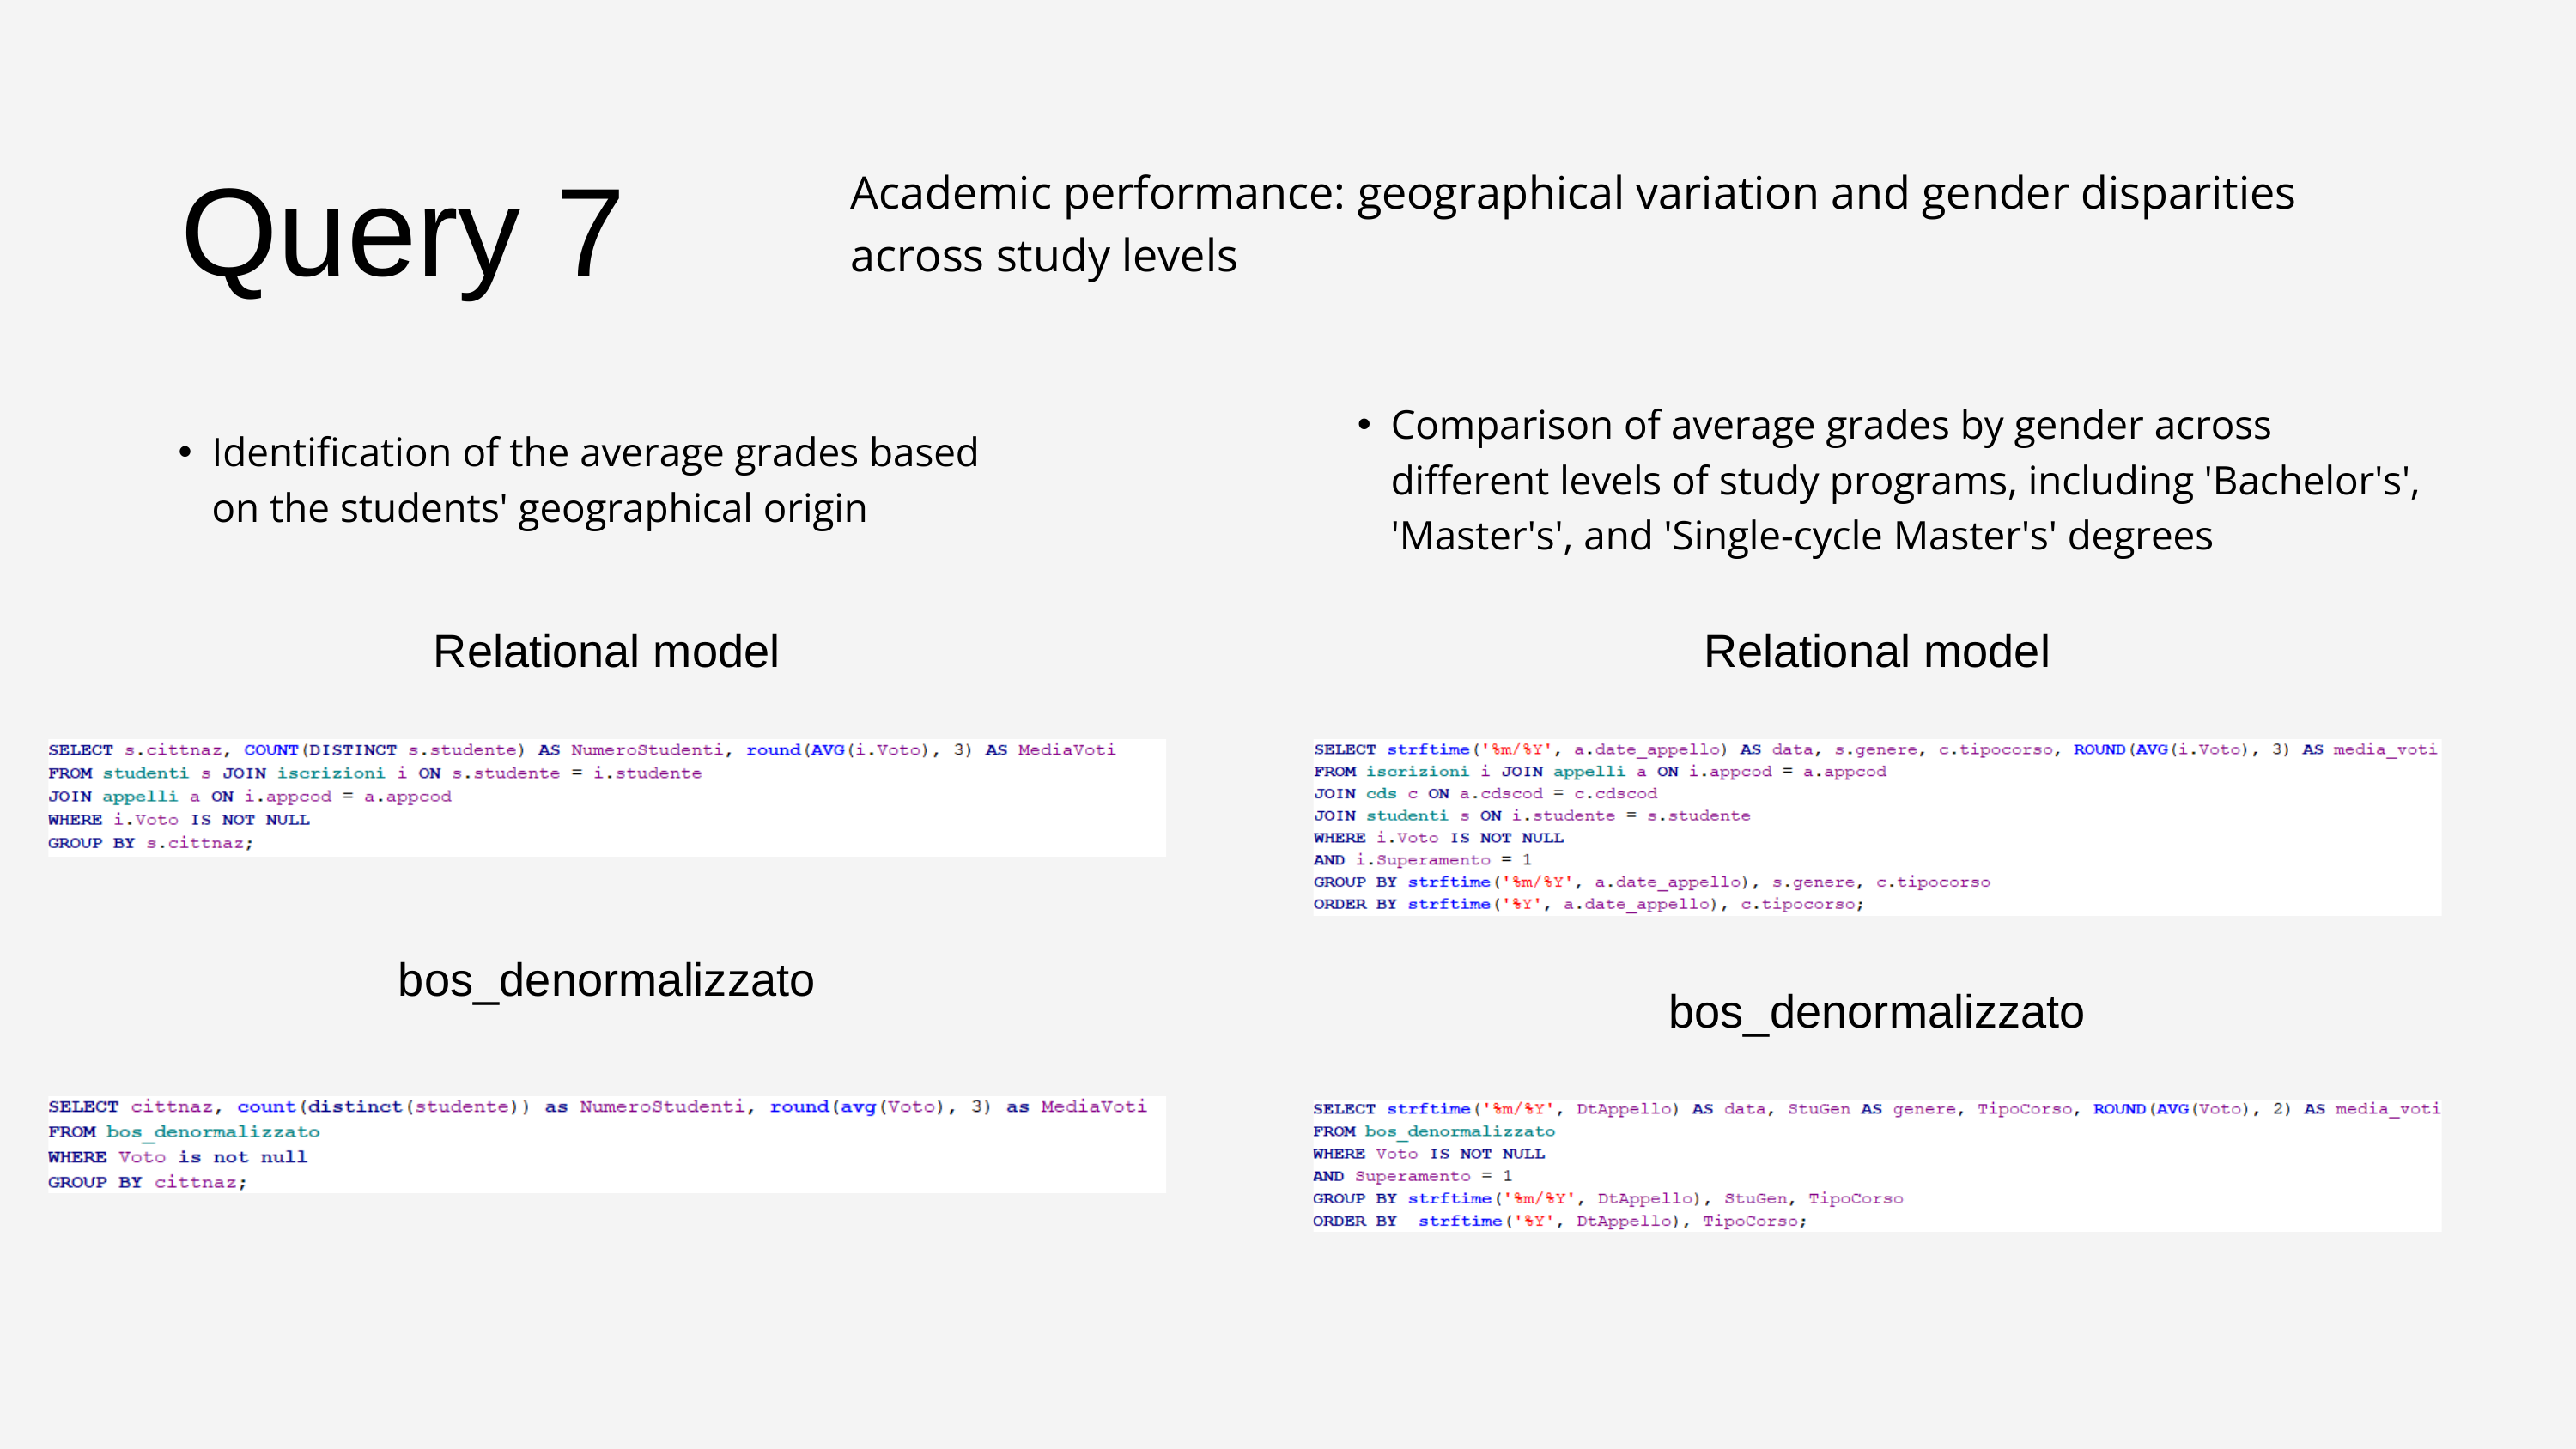

Query 7
Academic performance: geographical variation and gender disparities across study levels
Comparison of average grades by gender across different levels of study programs, including 'Bachelor's', 'Master's', and 'Single-cycle Master's' degrees
Identification of the average grades based on the students' geographical origin
Relational model
Relational model

bos_denormalizzato
bos_denormalizzato